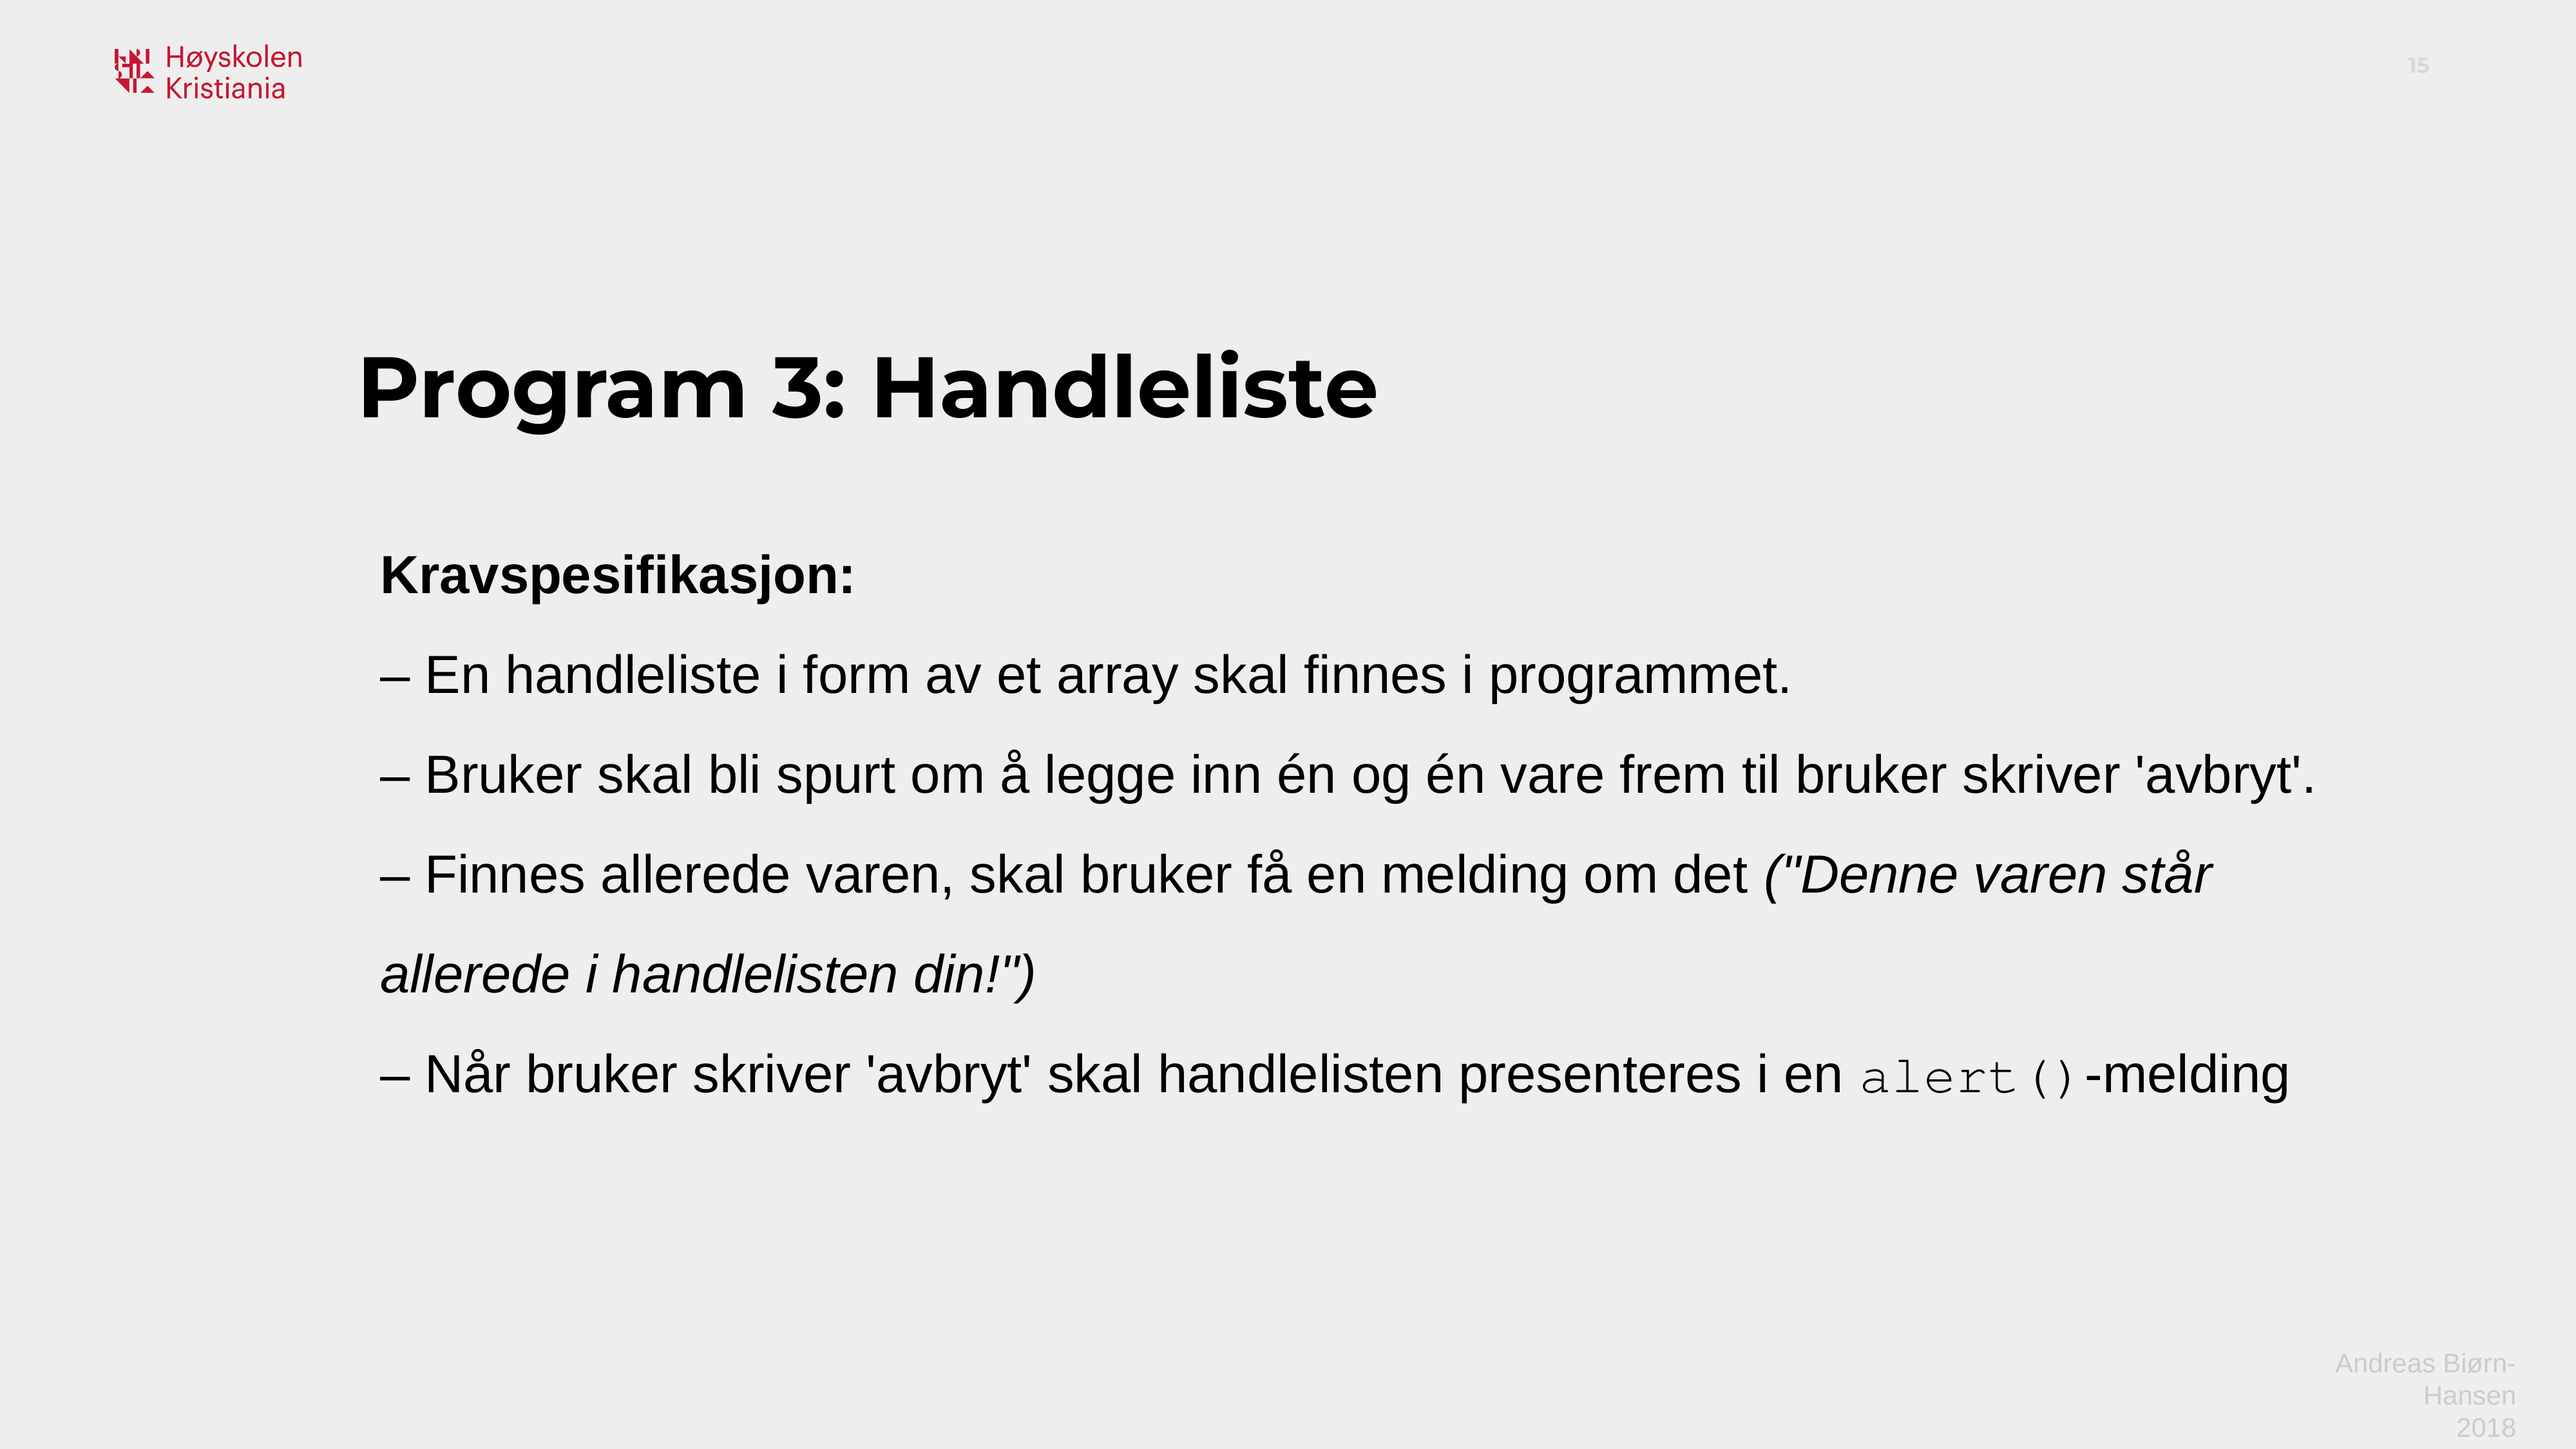

Program 3: Handleliste

Kravspesifikasjon:
– En handleliste i form av et array skal finnes i programmet.
– Bruker skal bli spurt om å legge inn én og én vare frem til bruker skriver 'avbryt'.
– Finnes allerede varen, skal bruker få en melding om det ("Denne varen står allerede i handlelisten din!")
– Når bruker skriver 'avbryt' skal handlelisten presenteres i en alert()-melding